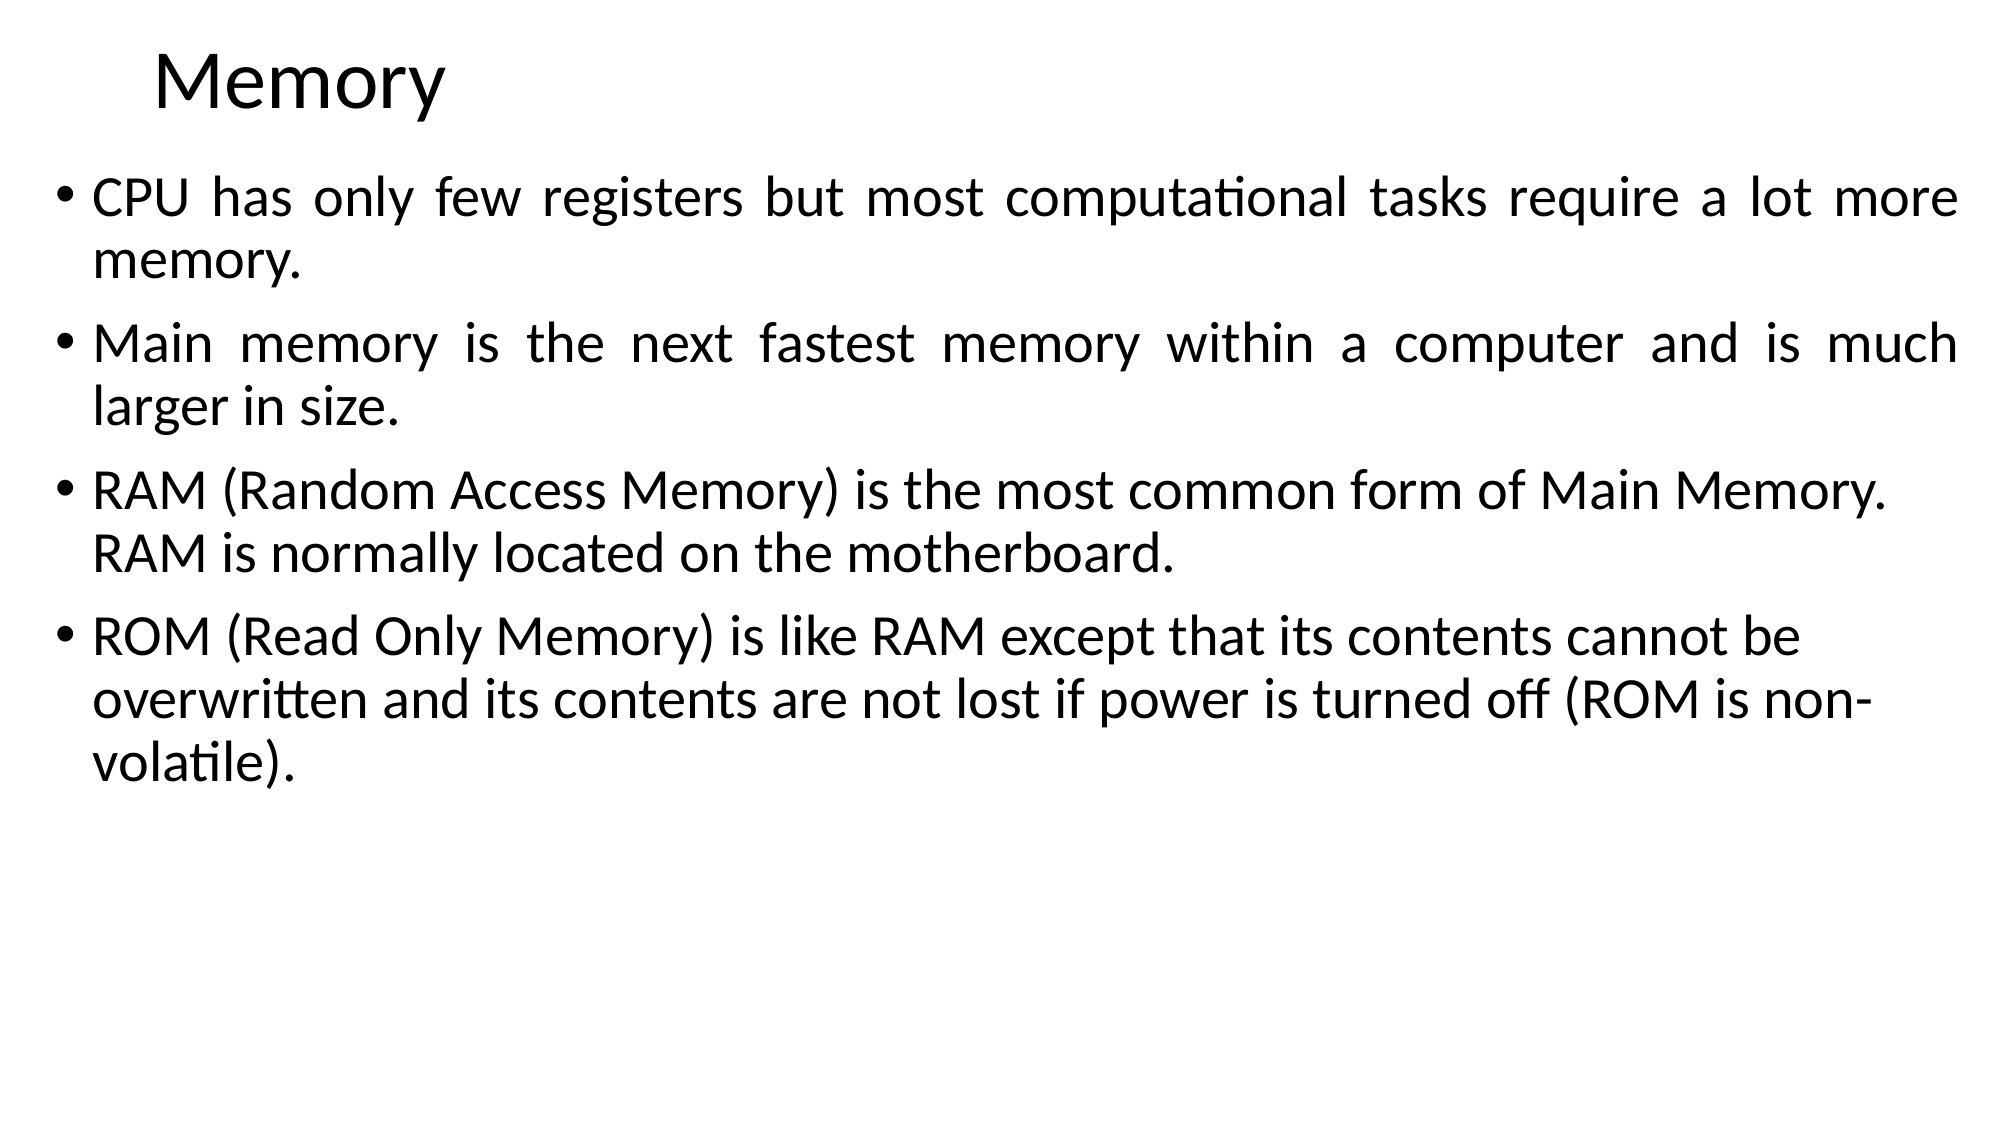

# Memory
CPU has only few registers but most computational tasks require a lot more memory.
Main memory is the next fastest memory within a computer and is much larger in size.
RAM (Random Access Memory) is the most common form of Main Memory.  RAM is normally located on the motherboard.
ROM (Read Only Memory) is like RAM except that its contents cannot be overwritten and its contents are not lost if power is turned off (ROM is non-volatile).